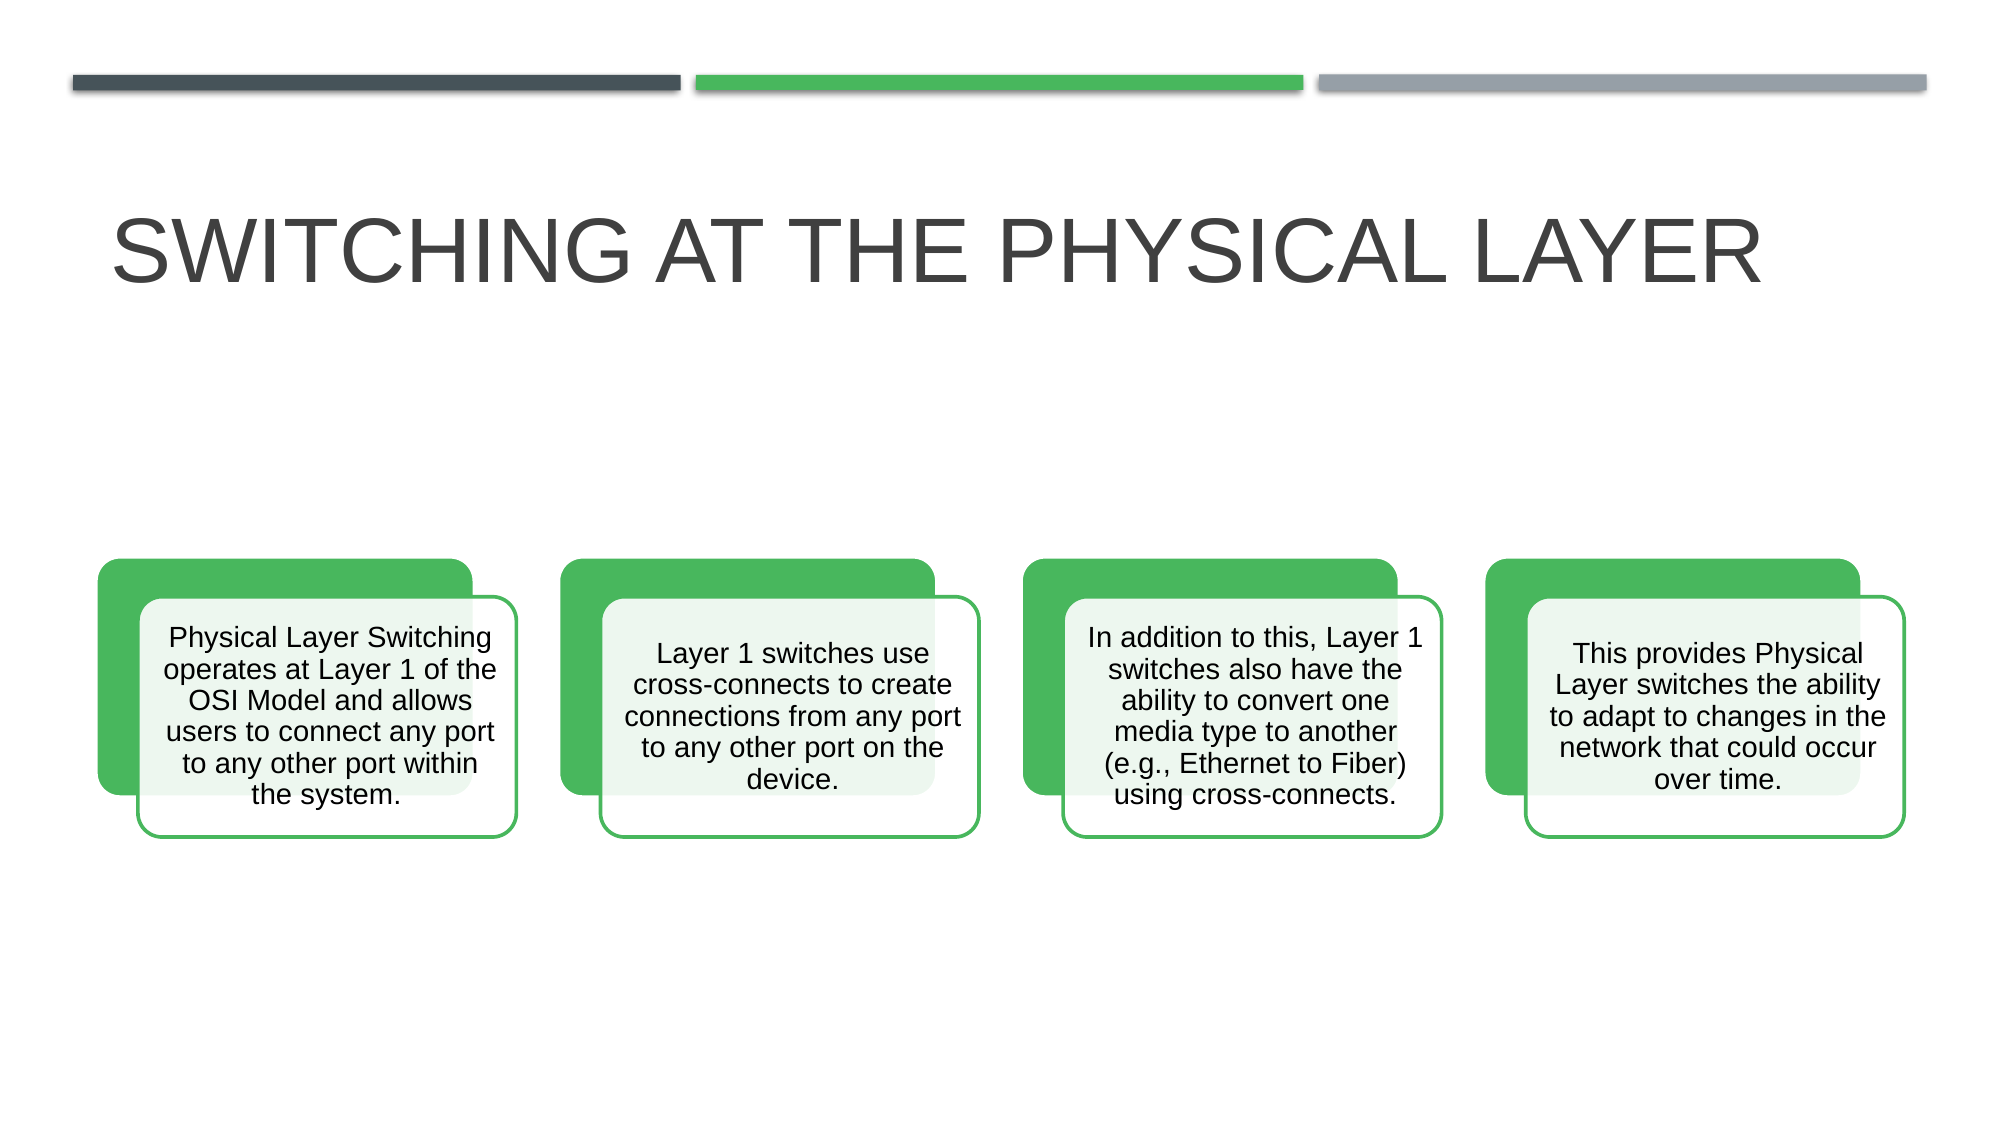

# Switching at the Physical Layer
Physical Layer Switching operates at Layer 1 of the OSI Model and allows users to connect any port to any other port within the system.
Layer 1 switches use cross-connects to create connections from any port to any other port on the device.
In addition to this, Layer 1 switches also have the ability to convert one media type to another (e.g., Ethernet to Fiber) using cross-connects.
This provides Physical Layer switches the ability to adapt to changes in the network that could occur over time.